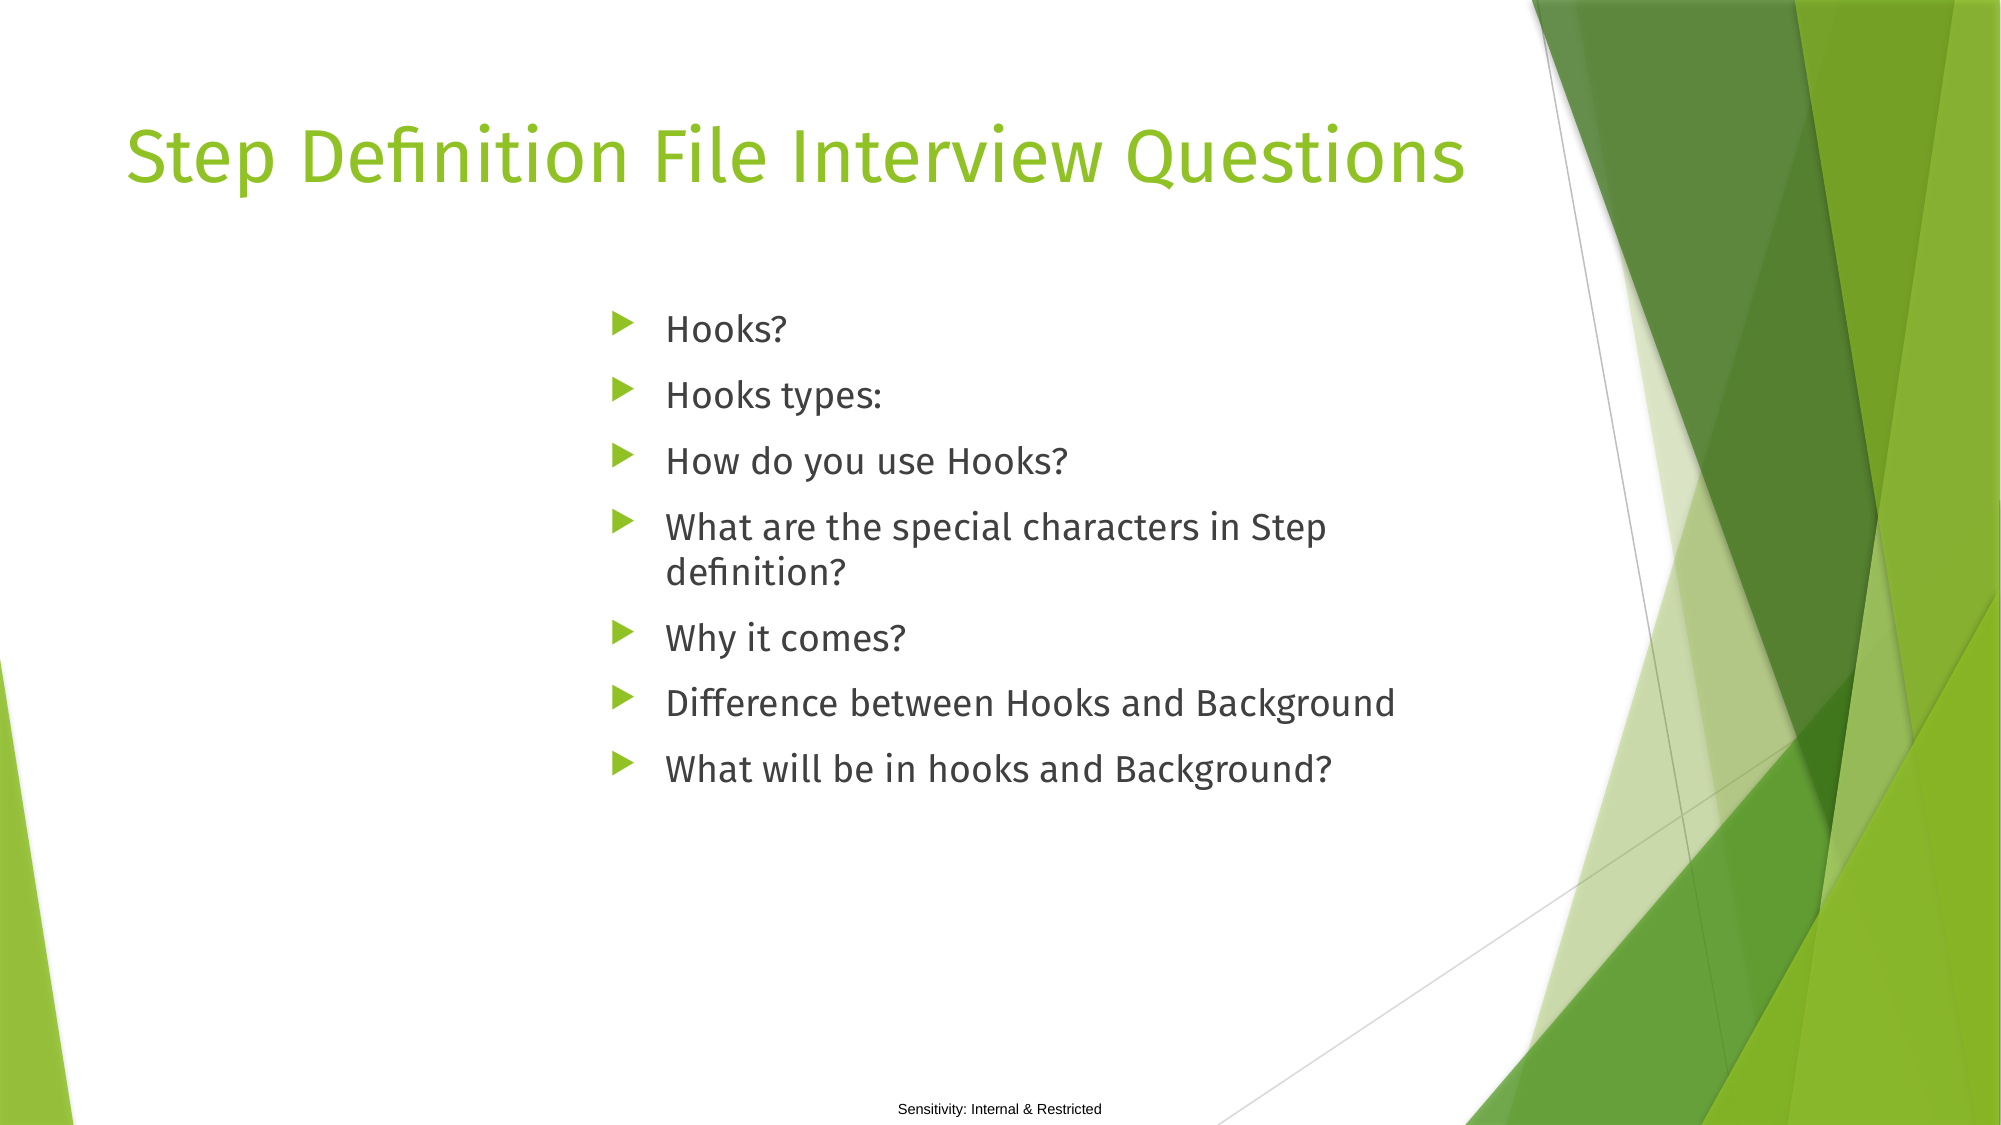

# Step Definition File Interview Questions
Hooks?
Hooks types:
How do you use Hooks?
What are the special characters in Step definition?
Why it comes?
Difference between Hooks and Background
What will be in hooks and Background?